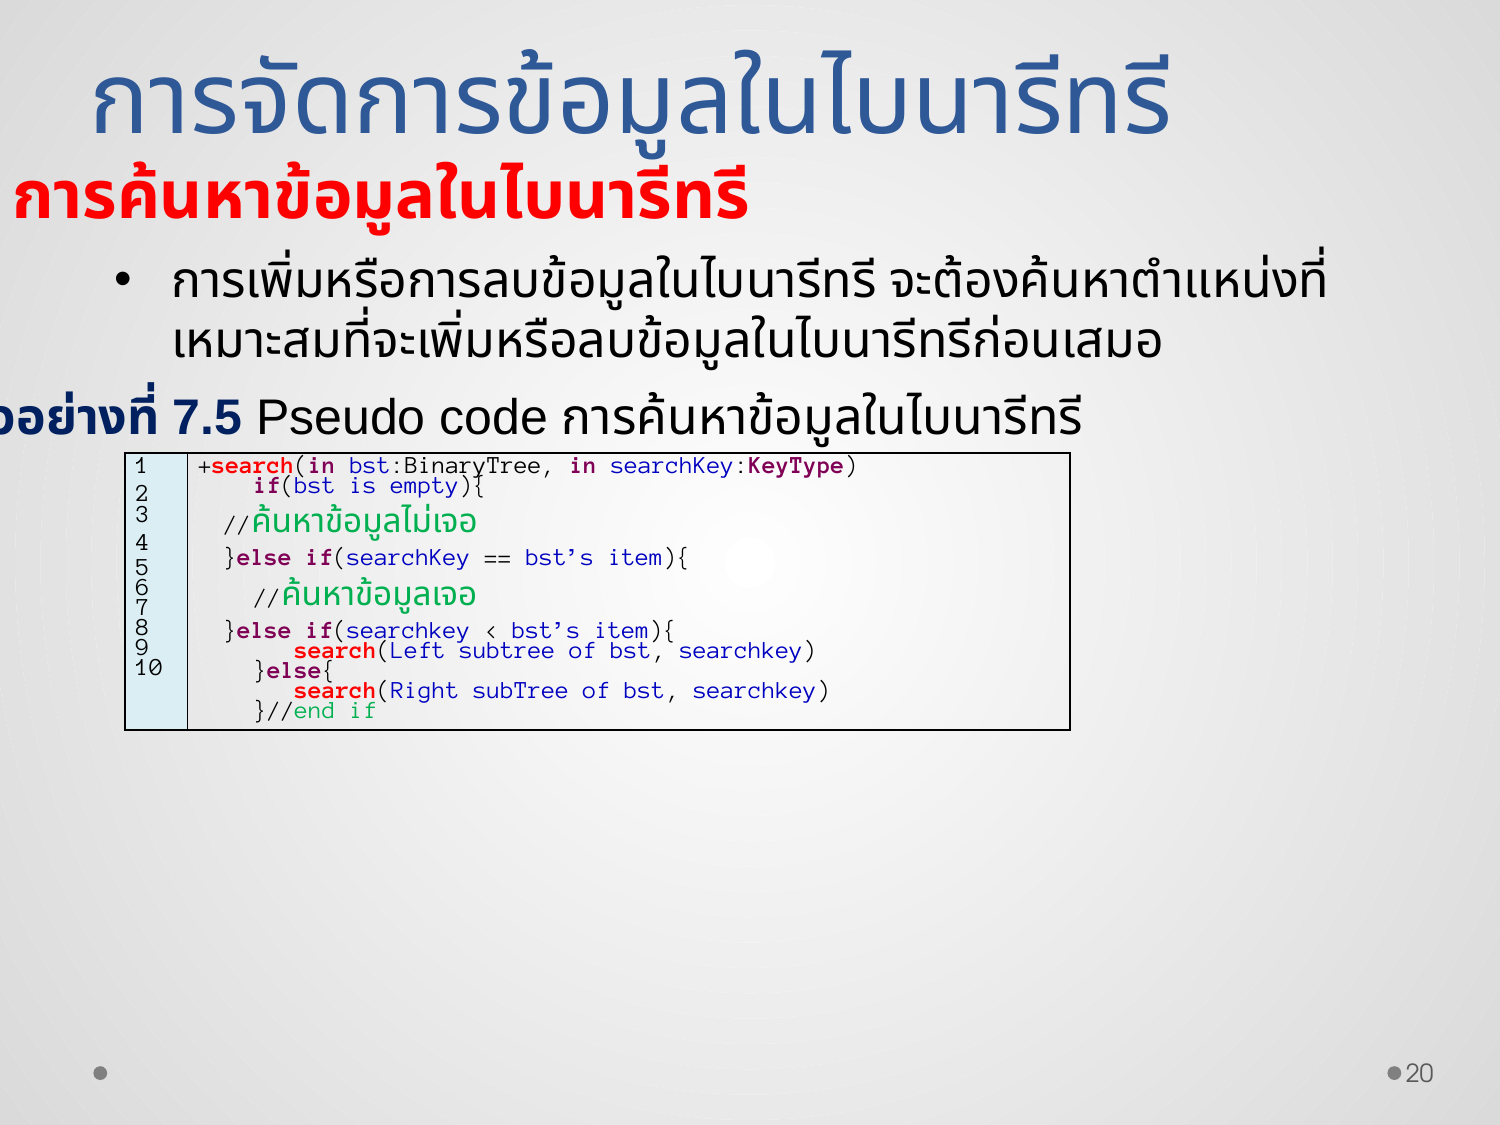

การจัดการข้อมูลในไบนารีทรี
การค้นหาข้อมูลในไบนารีทรี
การเพิ่มหรือการลบข้อมูลในไบนารีทรี จะต้องค้นหาตำแหน่งที่เหมาะสมที่จะเพิ่มหรือลบข้อมูลในไบนารีทรีก่อนเสมอ
ตัวอย่างที่ 7.5 Pseudo code การค้นหาข้อมูลในไบนารีทรี
| 1 2 3 4 5 6 7 8 9 10 | +search(in bst:BinaryTree, in searchKey:KeyType) if(bst is empty){ //ค้นหาข้อมูลไม่เจอ }else if(searchKey == bst’s item){ //ค้นหาข้อมูลเจอ }else if(searchkey < bst’s item){ search(Left subtree of bst, searchkey) }else{ search(Right subTree of bst, searchkey) }//end if |
| --- | --- |
20